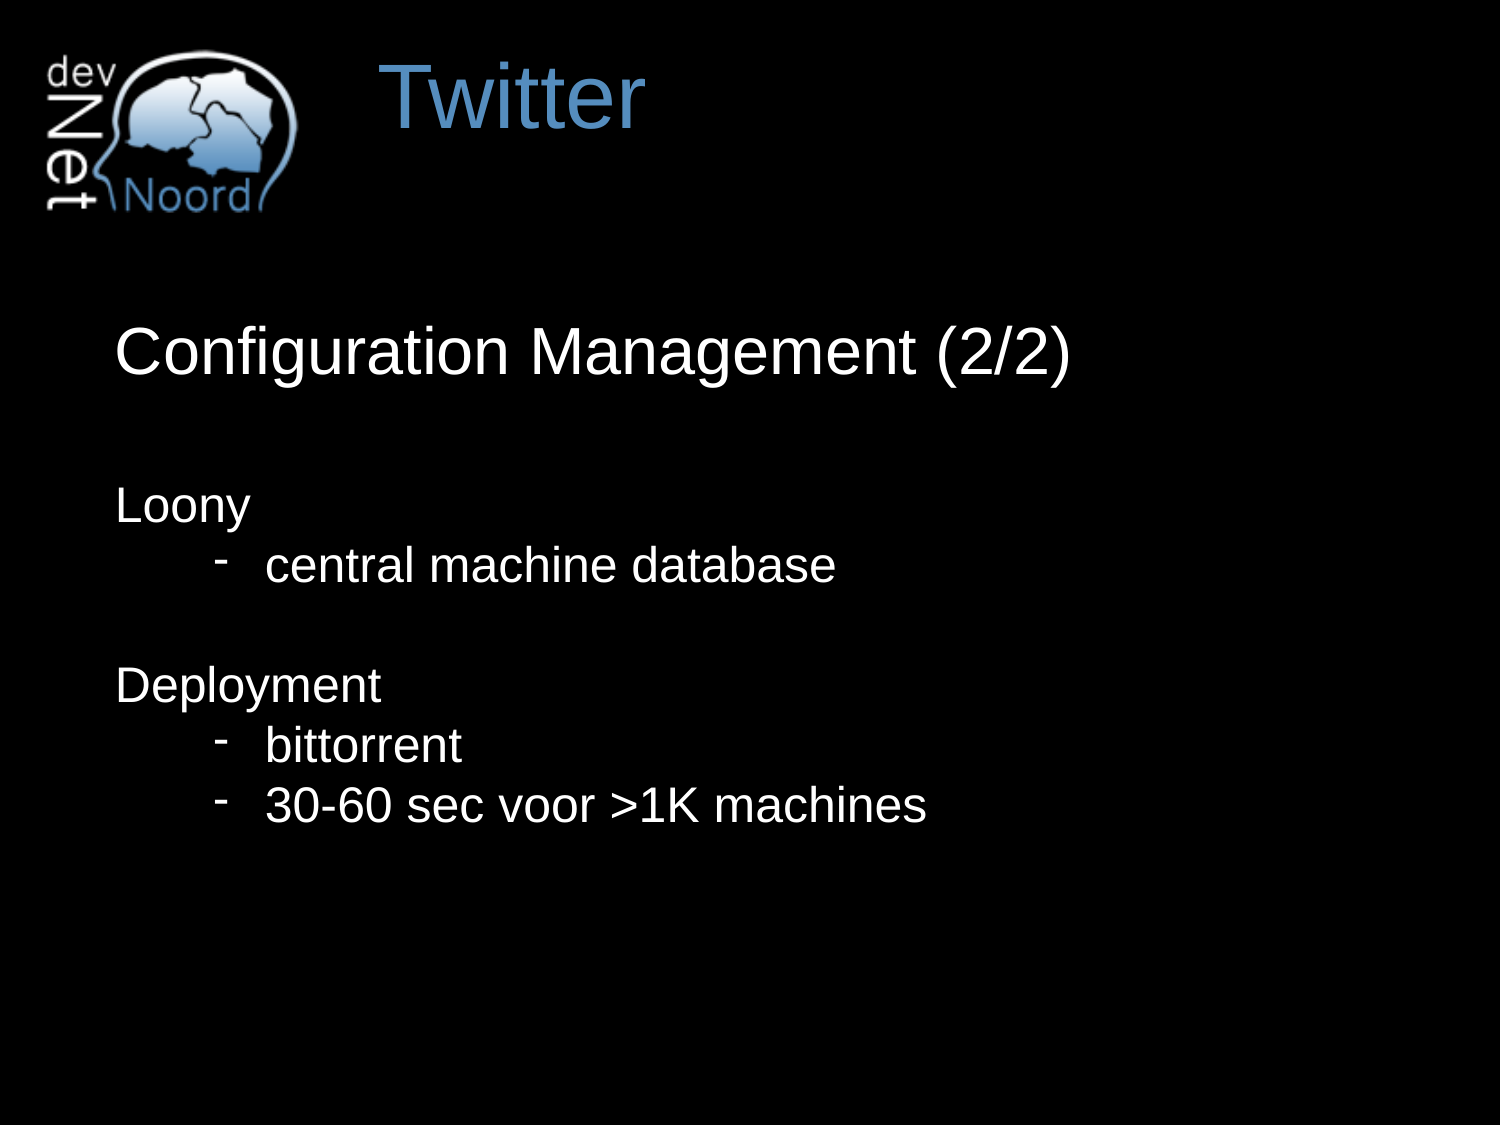

# Twitter

Configuration Management (2/2)

Loony
central machine database

Deployment
bittorrent
30-60 sec voor >1K machines